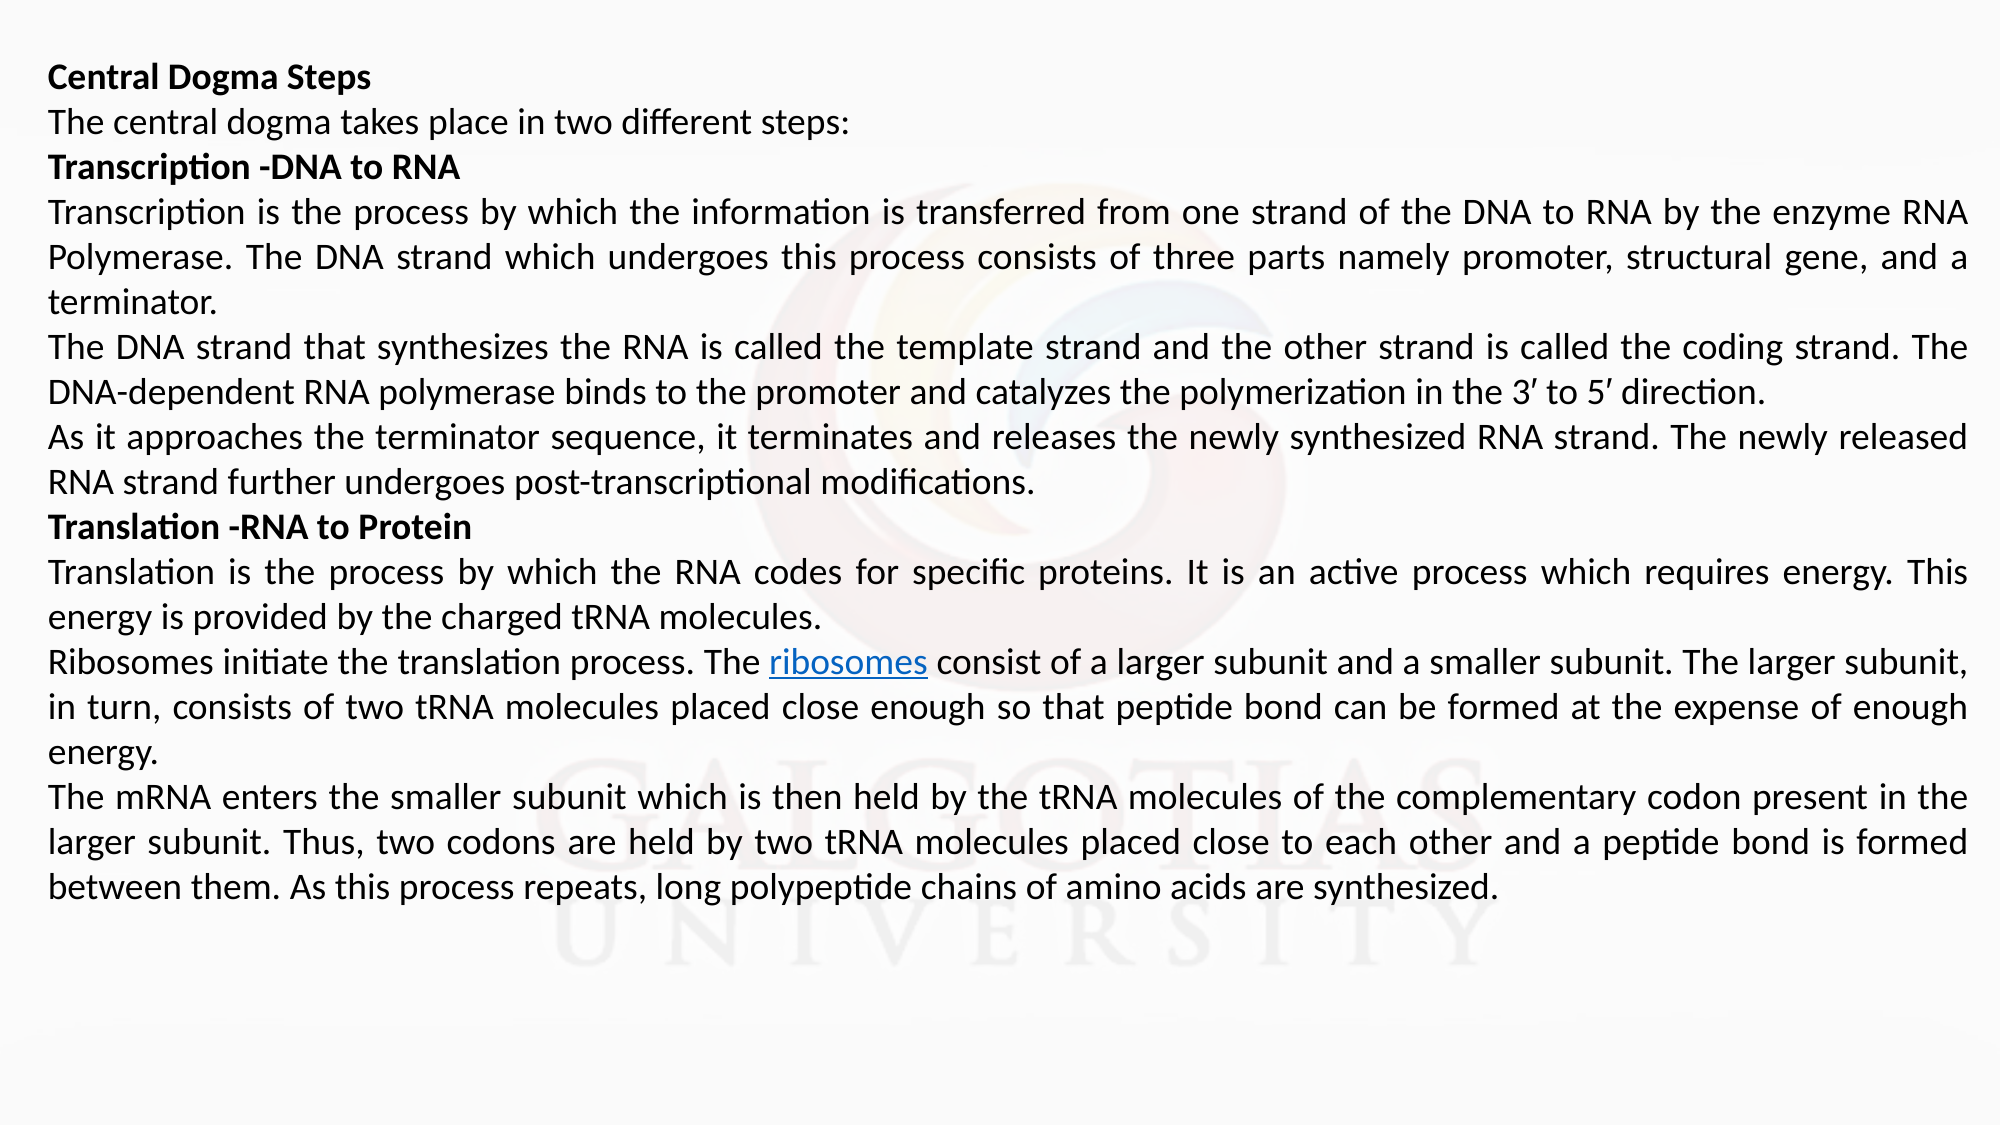

Central Dogma Steps
The central dogma takes place in two different steps:
Transcription -DNA to RNA
Transcription is the process by which the information is transferred from one strand of the DNA to RNA by the enzyme RNA Polymerase. The DNA strand which undergoes this process consists of three parts namely promoter, structural gene, and a terminator.
The DNA strand that synthesizes the RNA is called the template strand and the other strand is called the coding strand. The DNA-dependent RNA polymerase binds to the promoter and catalyzes the polymerization in the 3′ to 5′ direction.
As it approaches the terminator sequence, it terminates and releases the newly synthesized RNA strand. The newly released RNA strand further undergoes post-transcriptional modifications.
Translation -RNA to Protein
Translation is the process by which the RNA codes for specific proteins. It is an active process which requires energy. This energy is provided by the charged tRNA molecules.
Ribosomes initiate the translation process. The ribosomes consist of a larger subunit and a smaller subunit. The larger subunit, in turn, consists of two tRNA molecules placed close enough so that peptide bond can be formed at the expense of enough energy.
The mRNA enters the smaller subunit which is then held by the tRNA molecules of the complementary codon present in the larger subunit. Thus, two codons are held by two tRNA molecules placed close to each other and a peptide bond is formed between them. As this process repeats, long polypeptide chains of amino acids are synthesized.